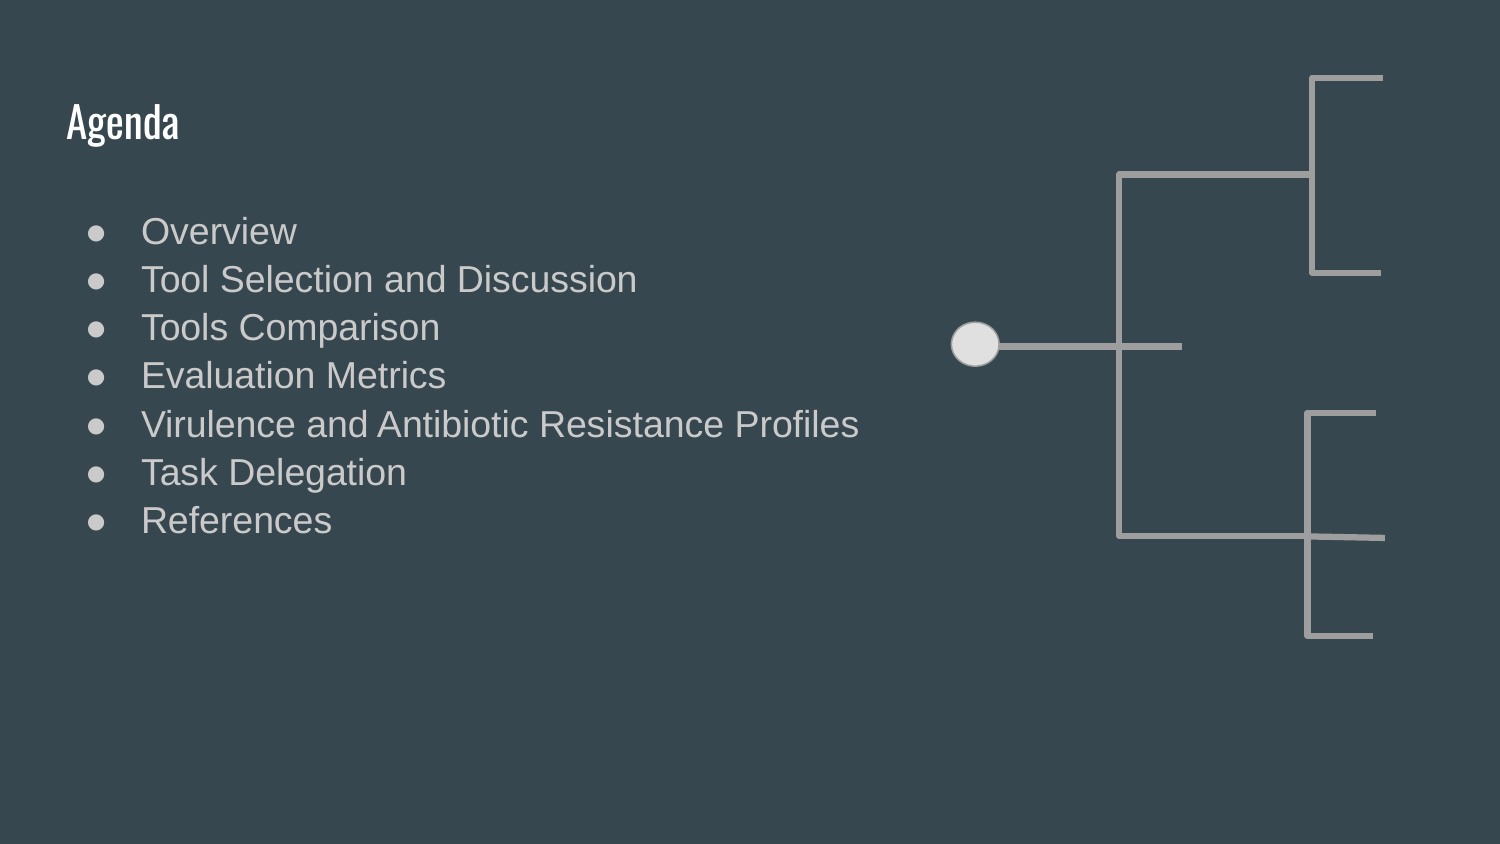

# Agenda
Overview
Tool Selection and Discussion
Tools Comparison
Evaluation Metrics
Virulence and Antibiotic Resistance Profiles
Task Delegation
References